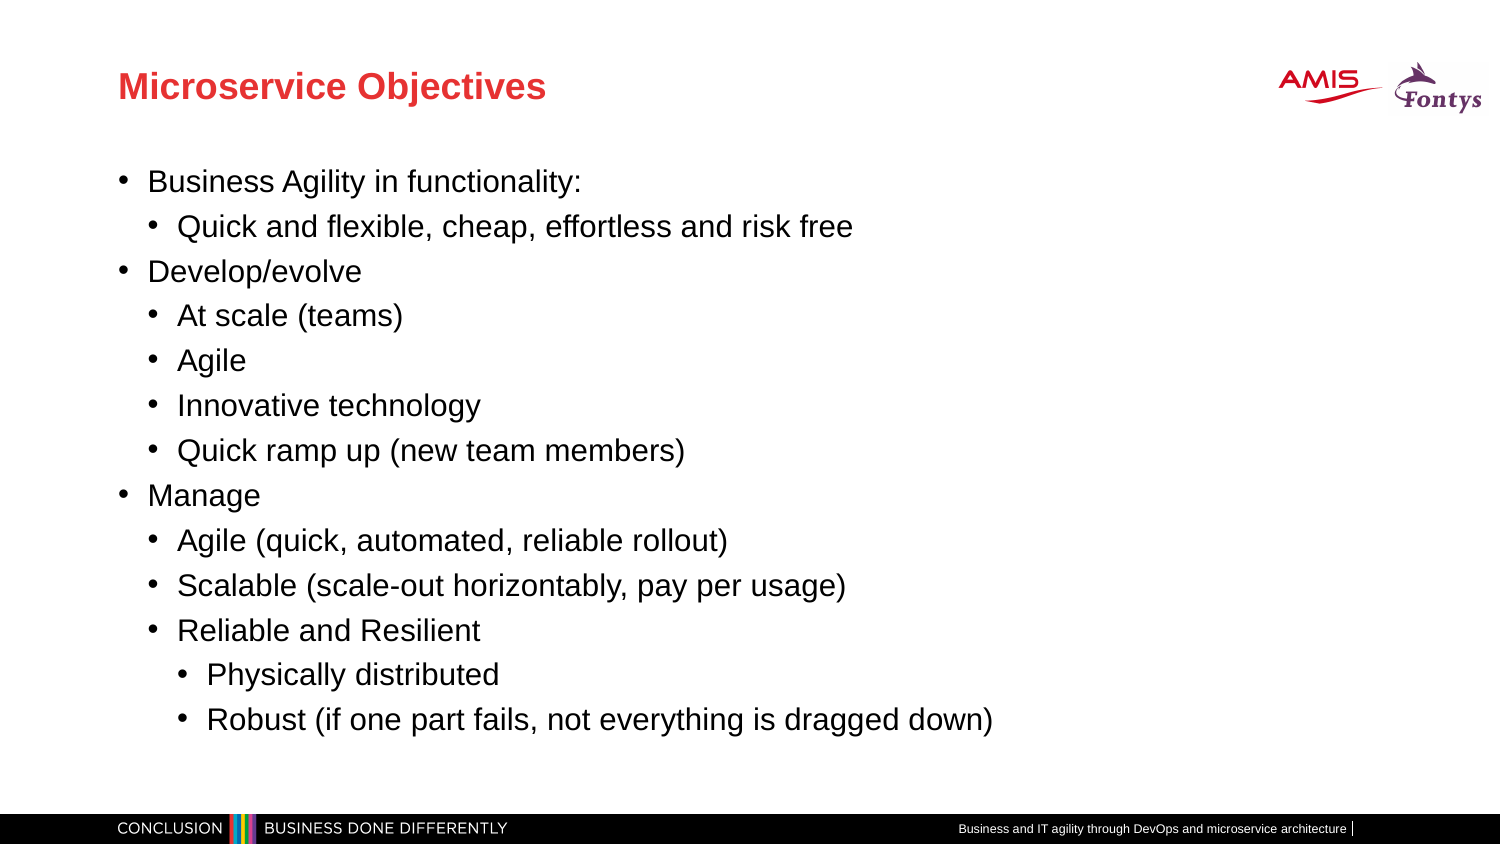

# Microservice Objectives
Business Agility in functionality:
Quick and flexible, cheap, effortless and risk free
Develop/evolve
At scale (teams)
Agile
Innovative technology
Quick ramp up (new team members)
Manage
Agile (quick, automated, reliable rollout)
Scalable (scale-out horizontably, pay per usage)
Reliable and Resilient
Physically distributed
Robust (if one part fails, not everything is dragged down)
Business and IT agility through DevOps and microservice architecture